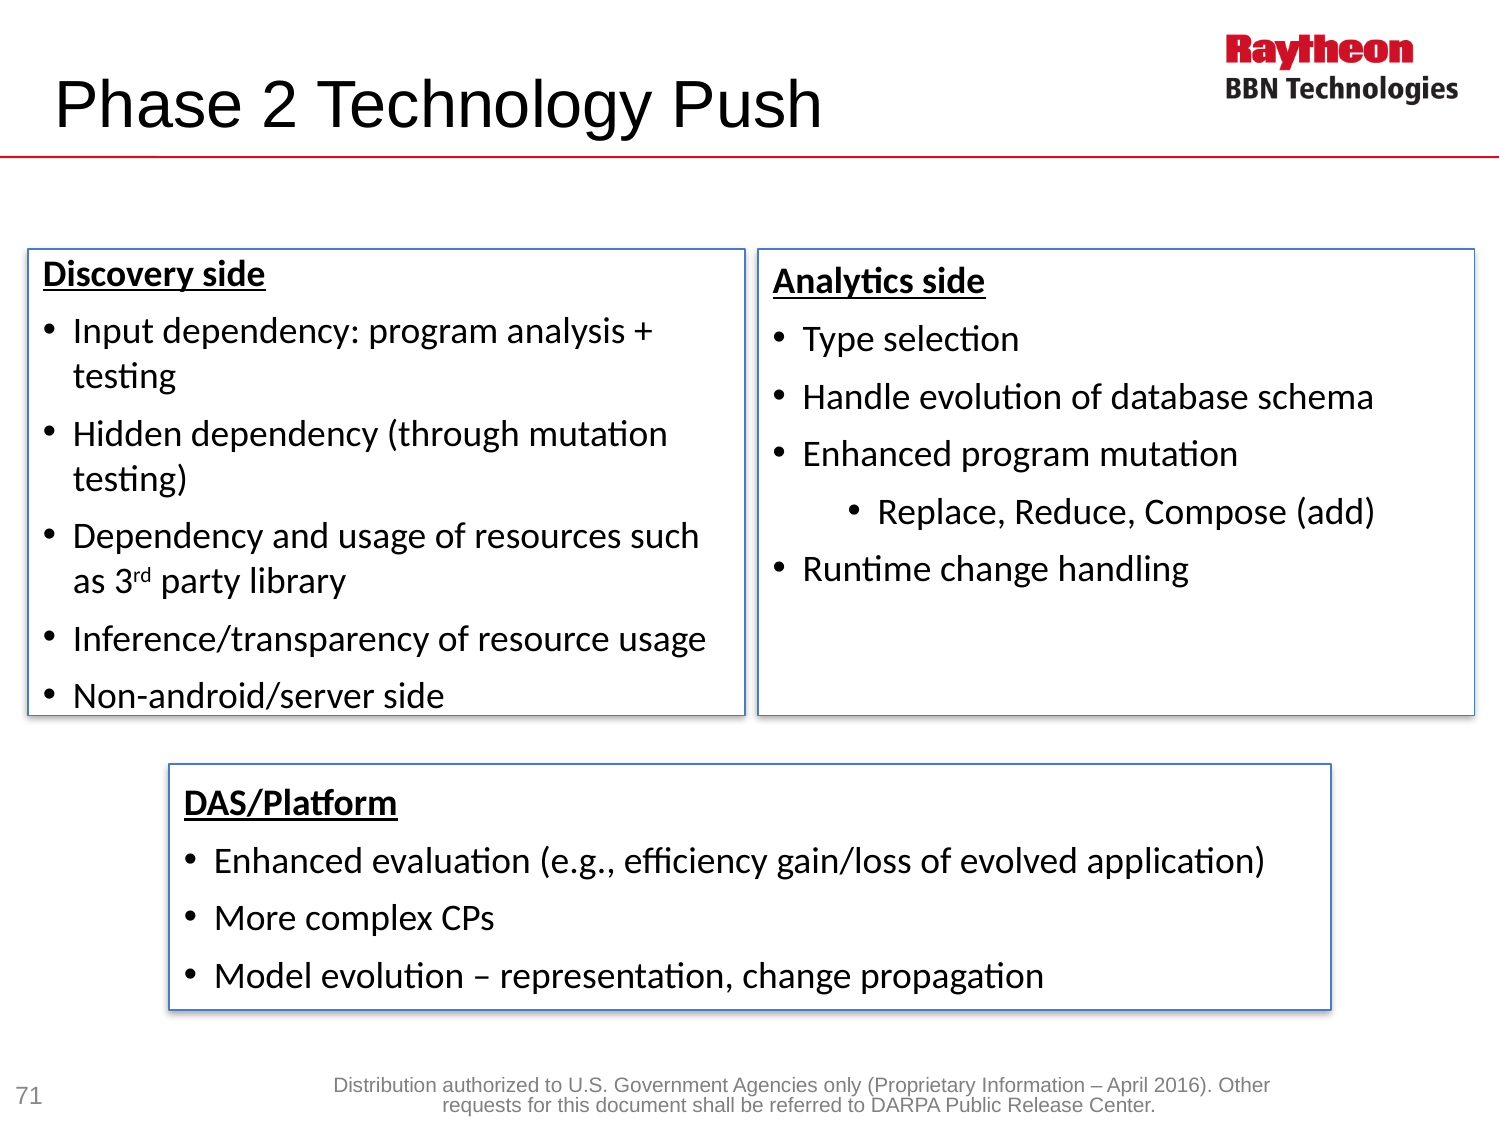

# Phase 2 Technology Push
Discovery side
Input dependency: program analysis + testing
Hidden dependency (through mutation testing)
Dependency and usage of resources such as 3rd party library
Inference/transparency of resource usage
Non-android/server side
Analytics side
Type selection
Handle evolution of database schema
Enhanced program mutation
Replace, Reduce, Compose (add)
Runtime change handling

DAS/Platform
Enhanced evaluation (e.g., efficiency gain/loss of evolved application)
More complex CPs
Model evolution – representation, change propagation

71